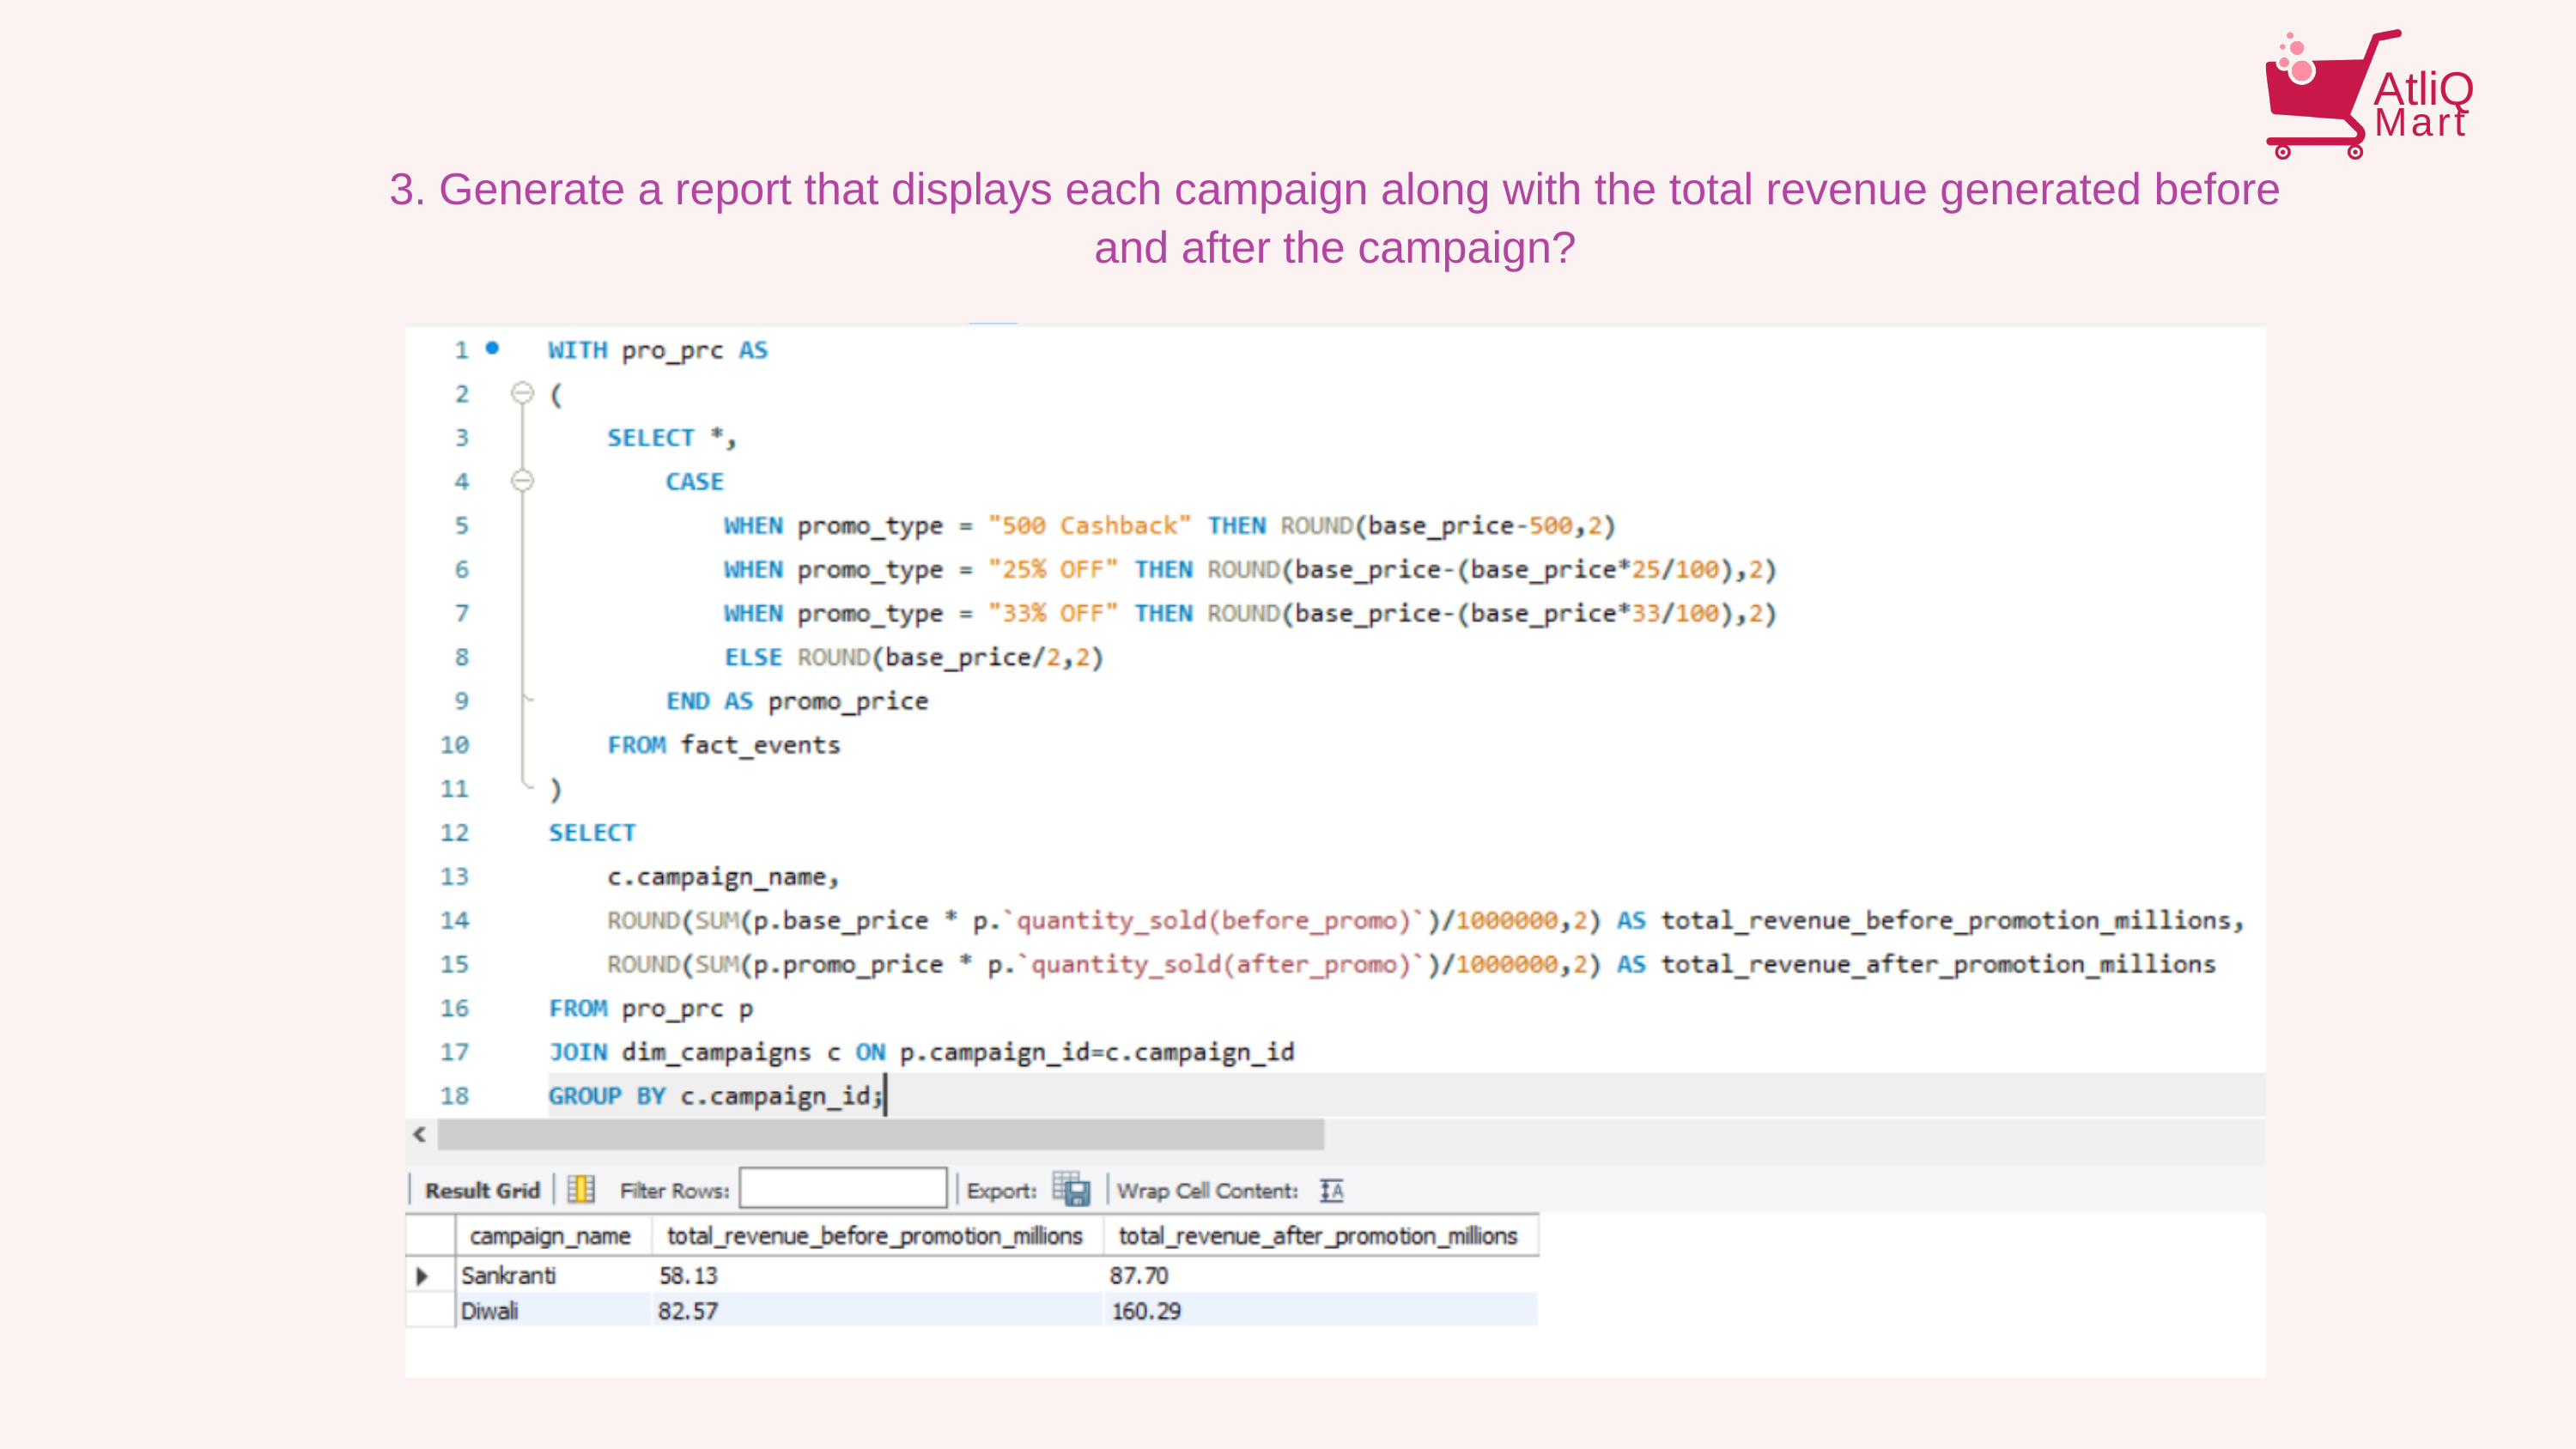

AtliQ
Mart
3. Generate a report that displays each campaign along with the total revenue generated before and after the campaign?